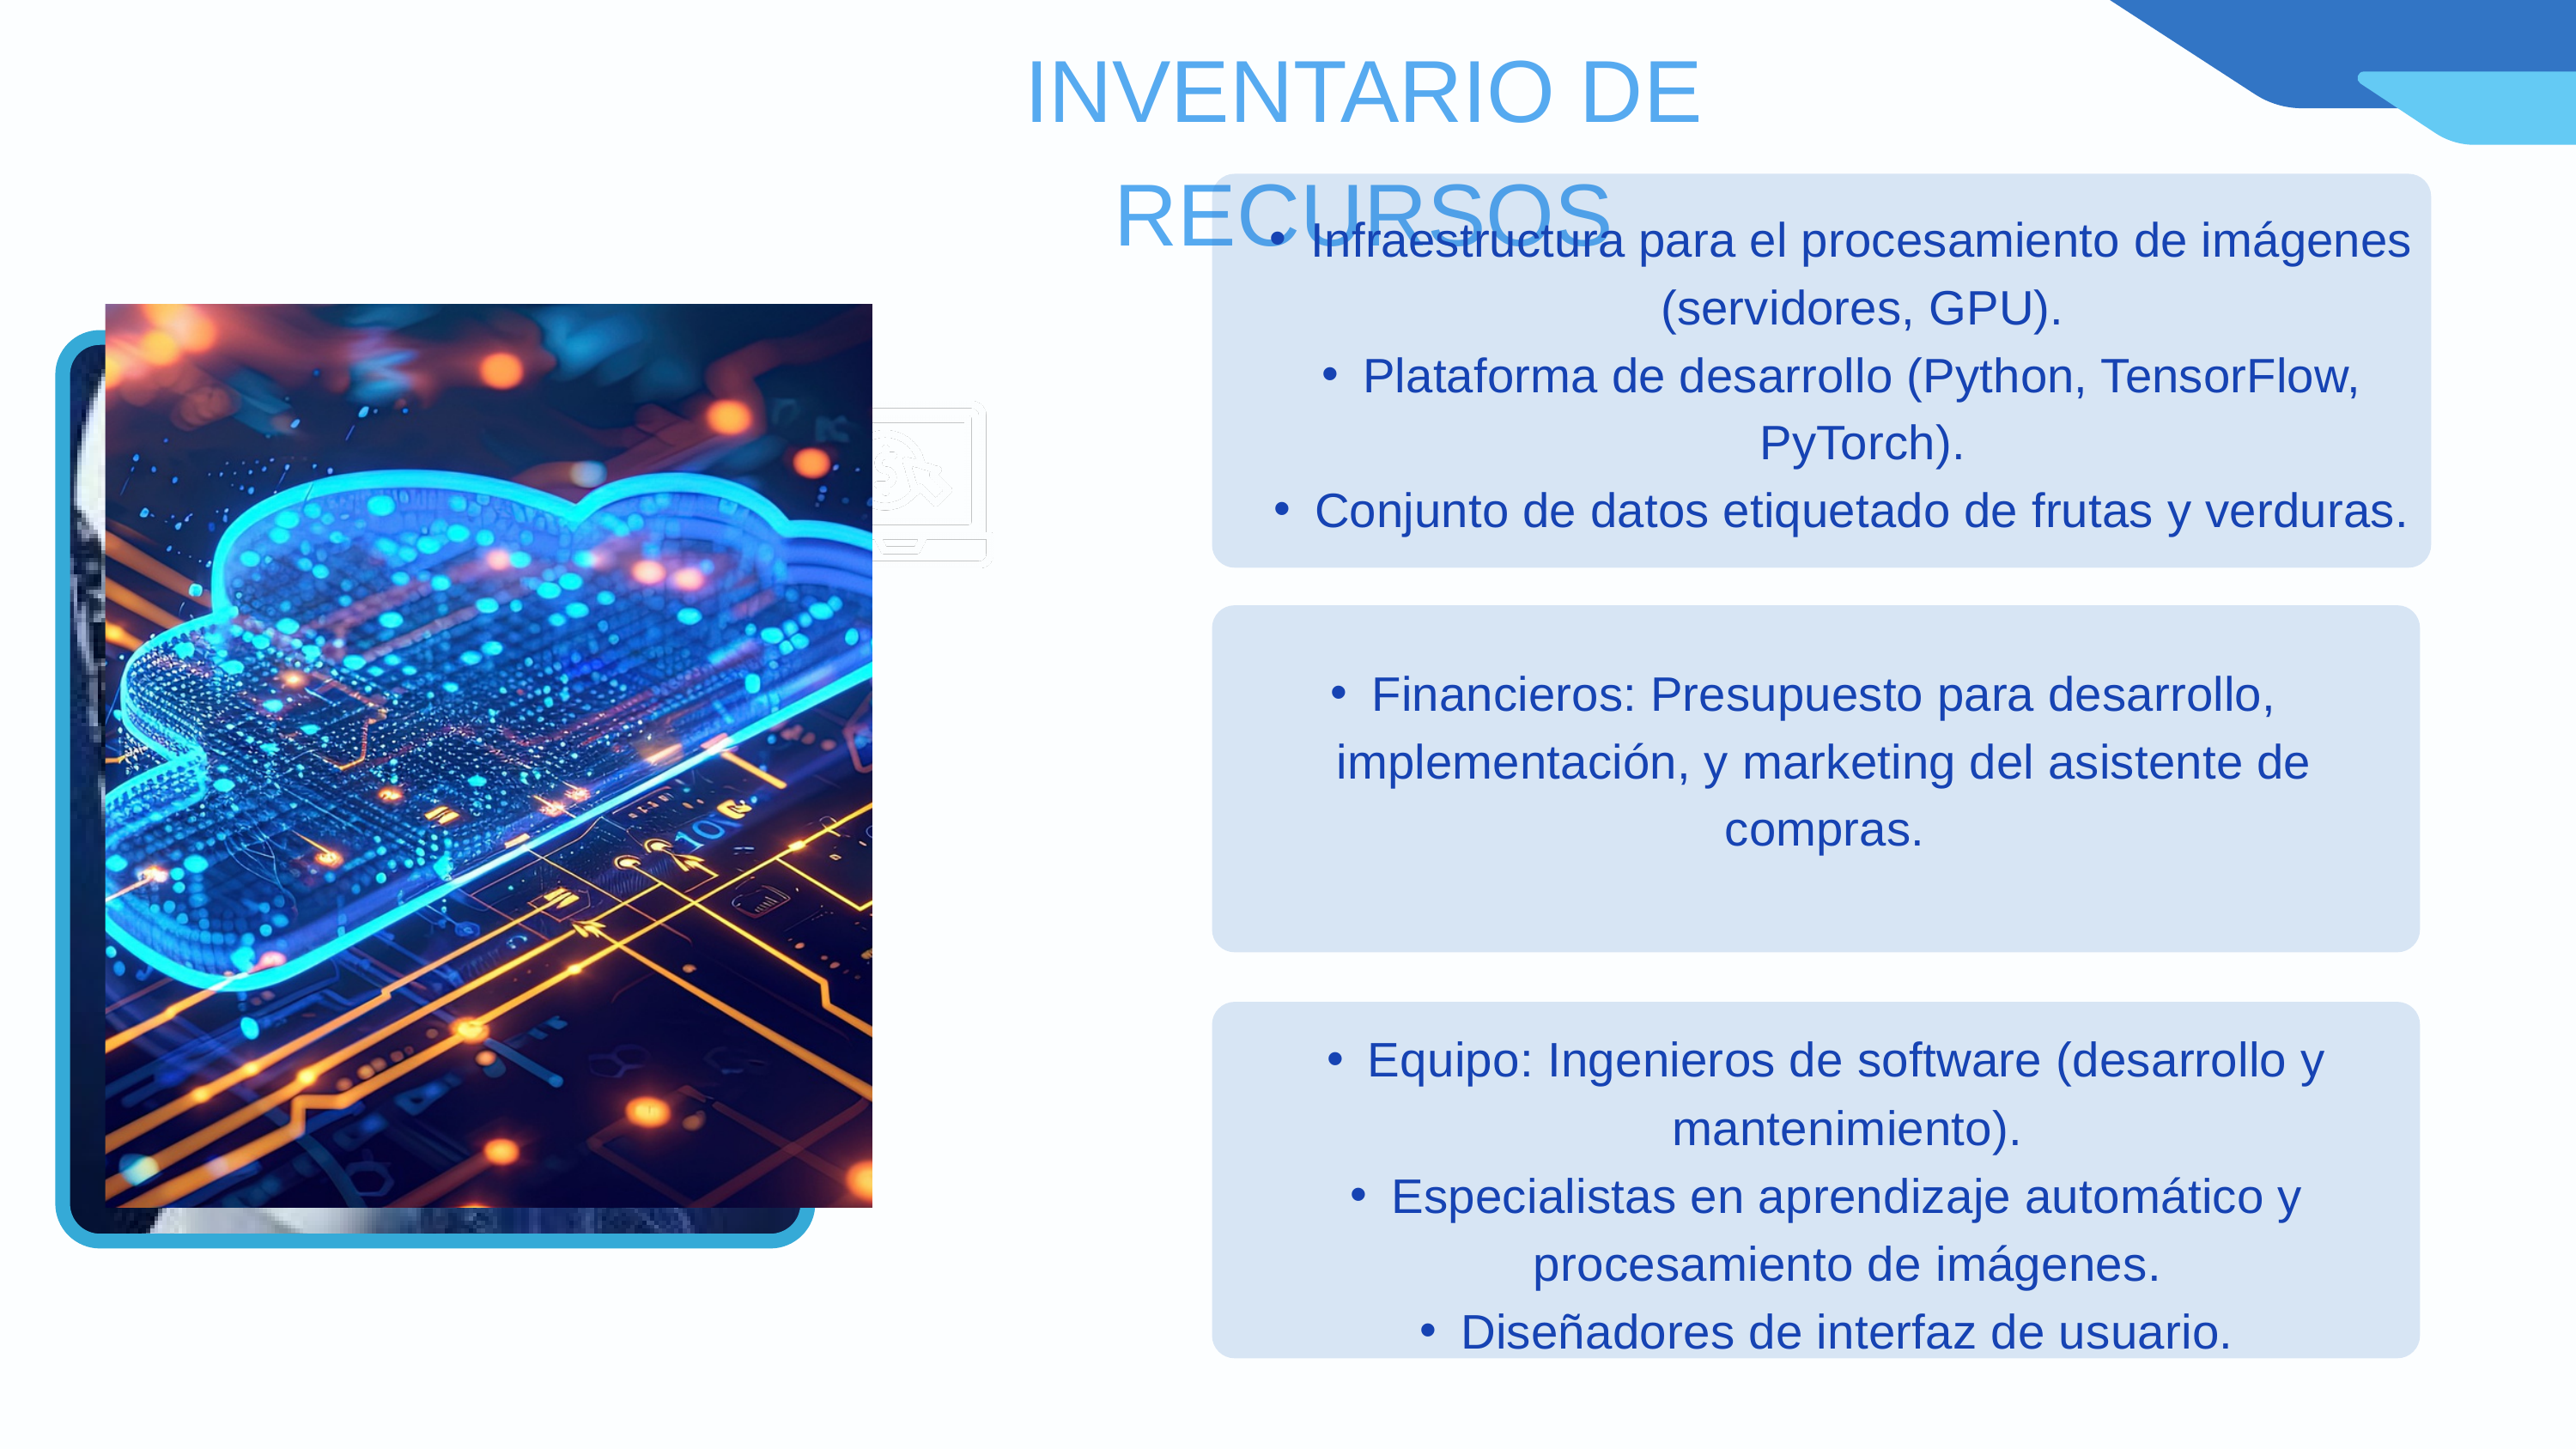

INVENTARIO DE RECURSOS

Infraestructura para el procesamiento de imágenes (servidores, GPU).
Plataforma de desarrollo (Python, TensorFlow, PyTorch).
Conjunto de datos etiquetado de frutas y verduras.

Financieros: Presupuesto para desarrollo, implementación, y marketing del asistente de compras.

Equipo: Ingenieros de software (desarrollo y mantenimiento).
Especialistas en aprendizaje automático y procesamiento de imágenes.
Diseñadores de interfaz de usuario.